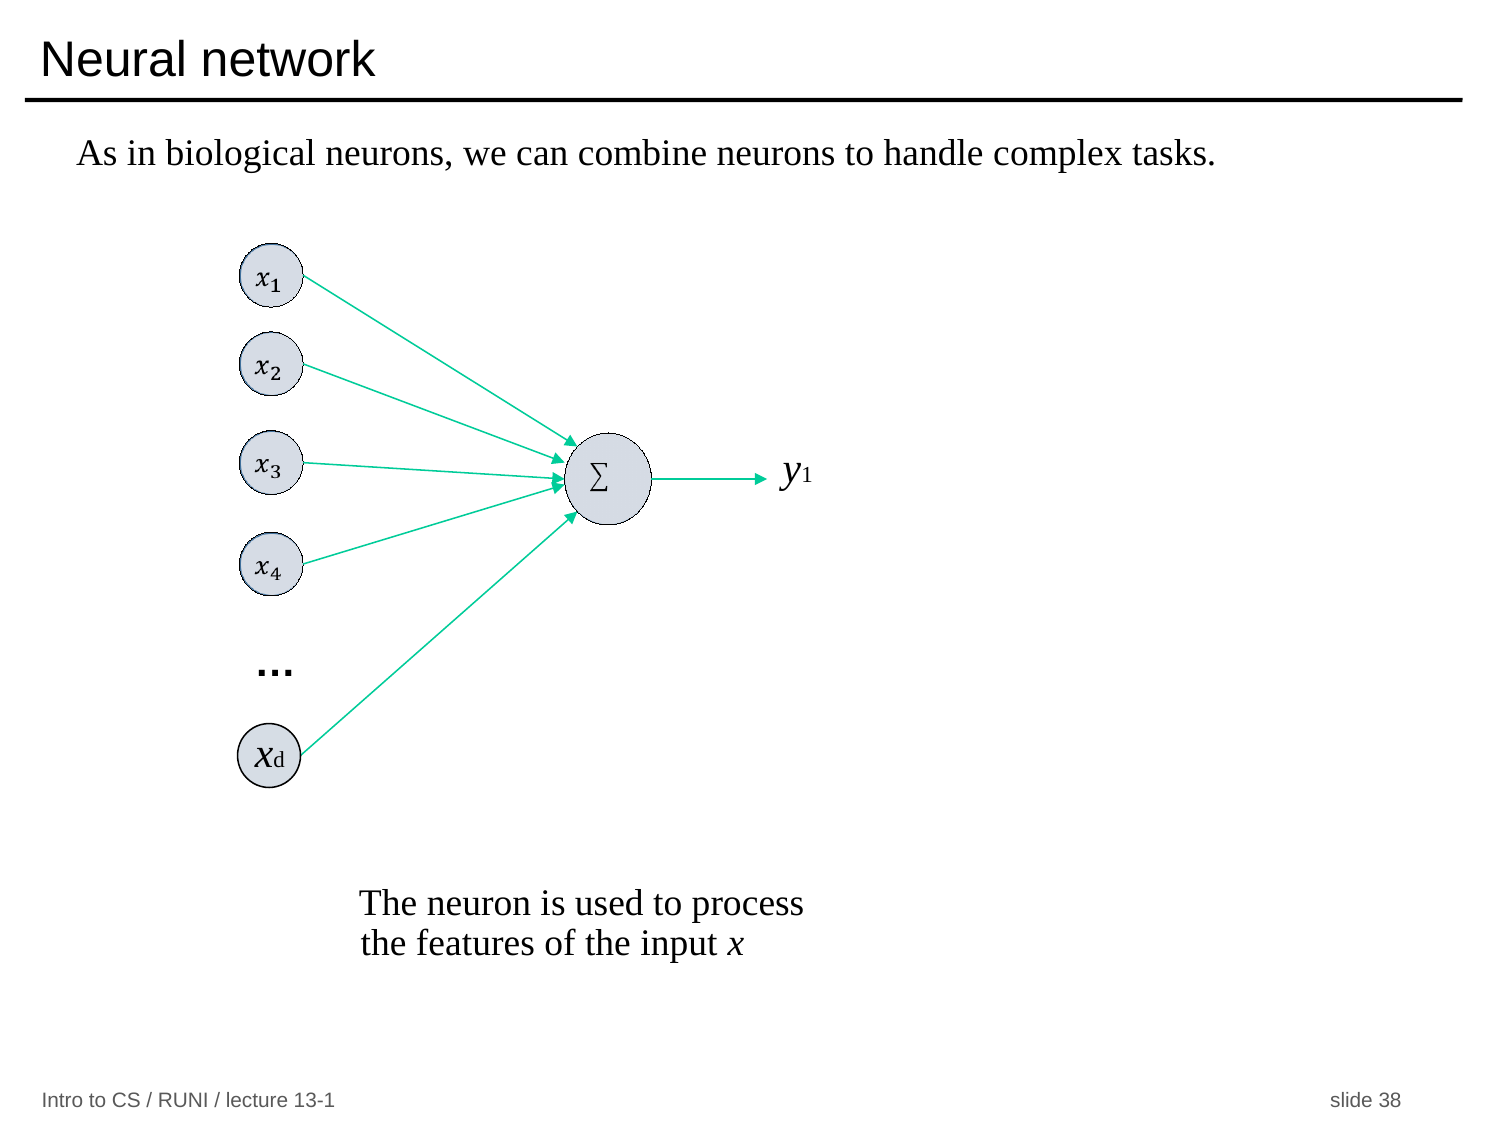

# Neural network
As in biological neurons, we can combine neurons to handle complex tasks.

y1

…
xd

The neuron is used to process the features of the input x